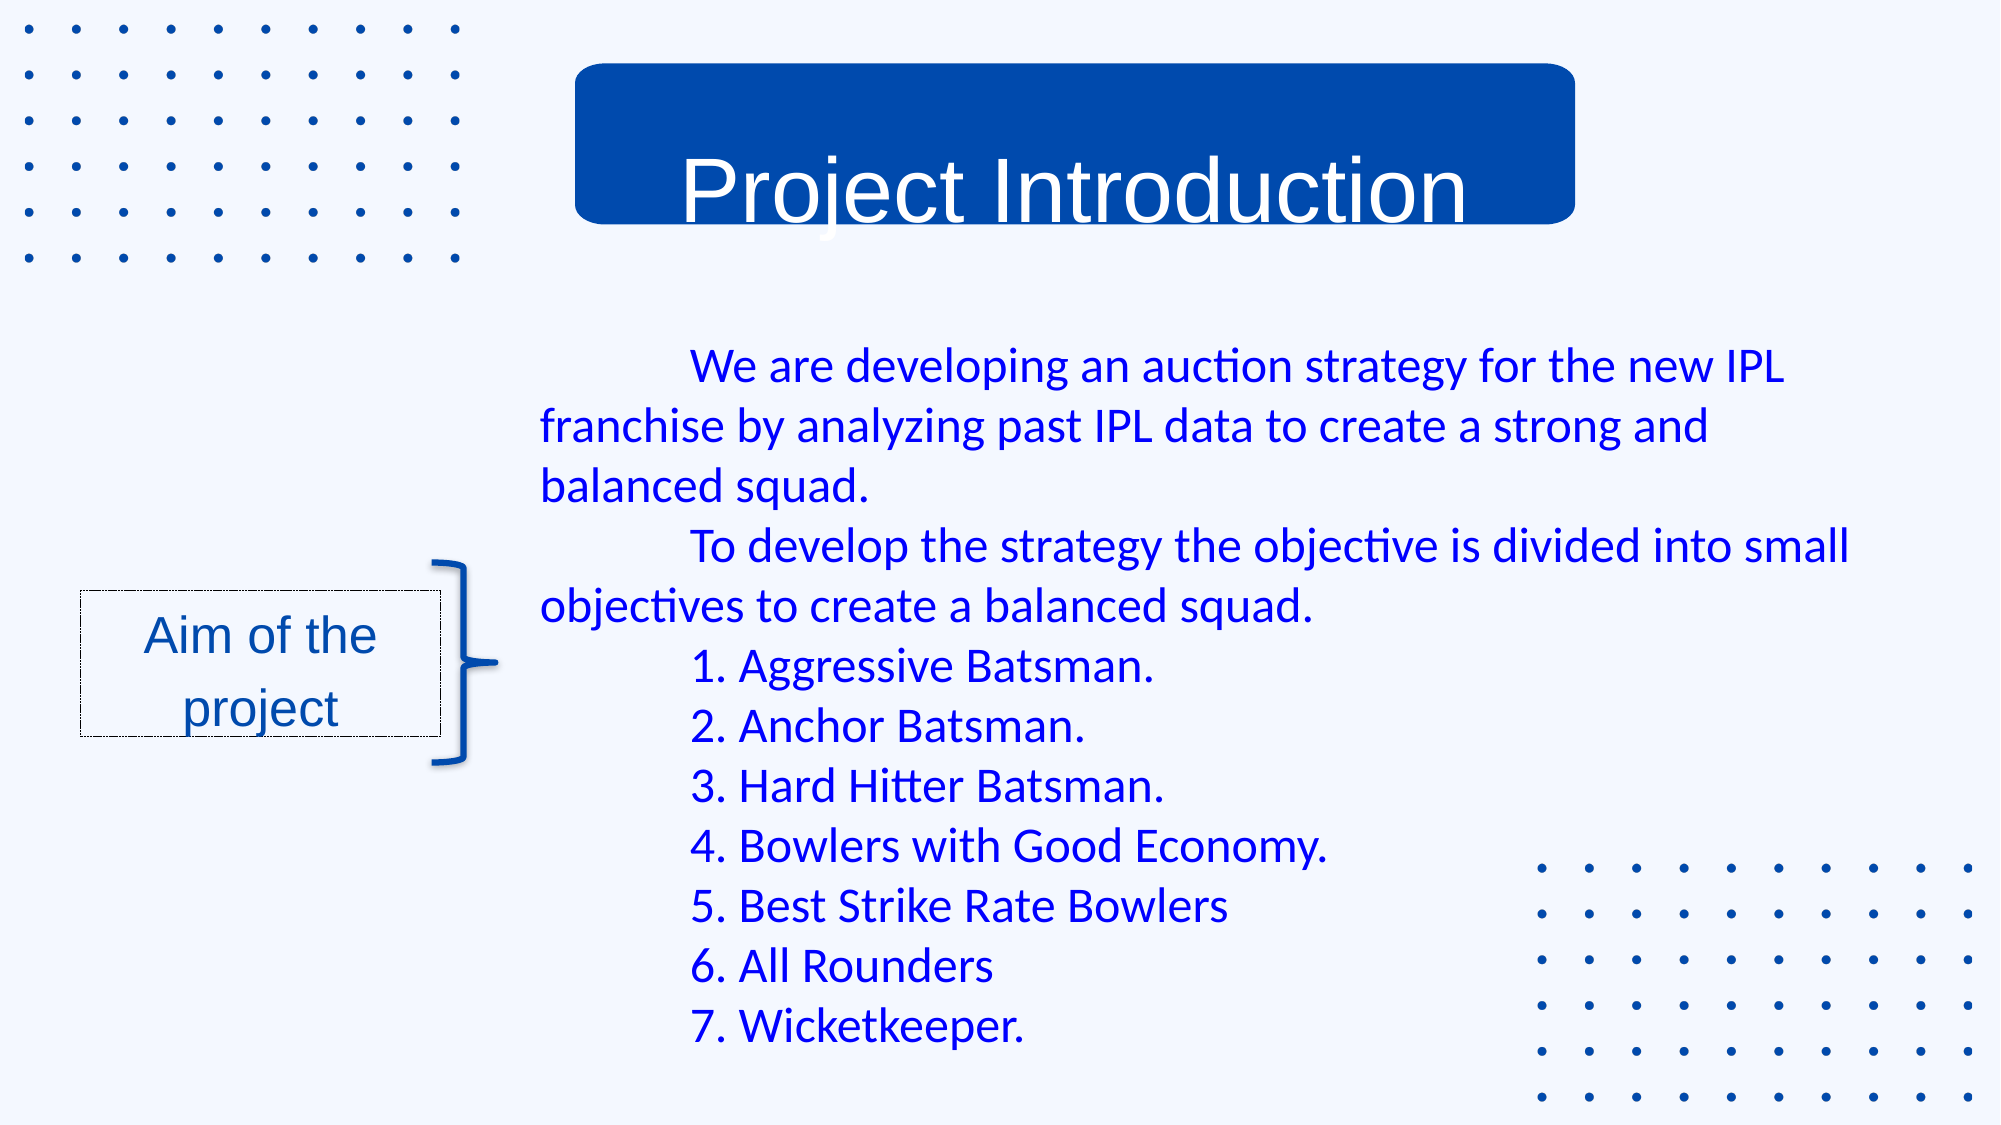

Project Introduction

	We are developing an auction strategy for the new IPL franchise by analyzing past IPL data to create a strong and balanced squad.
	To develop the strategy the objective is divided into small objectives to create a balanced squad.
	1. Aggressive Batsman.
	2. Anchor Batsman.
	3. Hard Hitter Batsman.
	4. Bowlers with Good Economy.
	5. Best Strike Rate Bowlers
	6. All Rounders
	7. Wicketkeeper.

Aim of the project